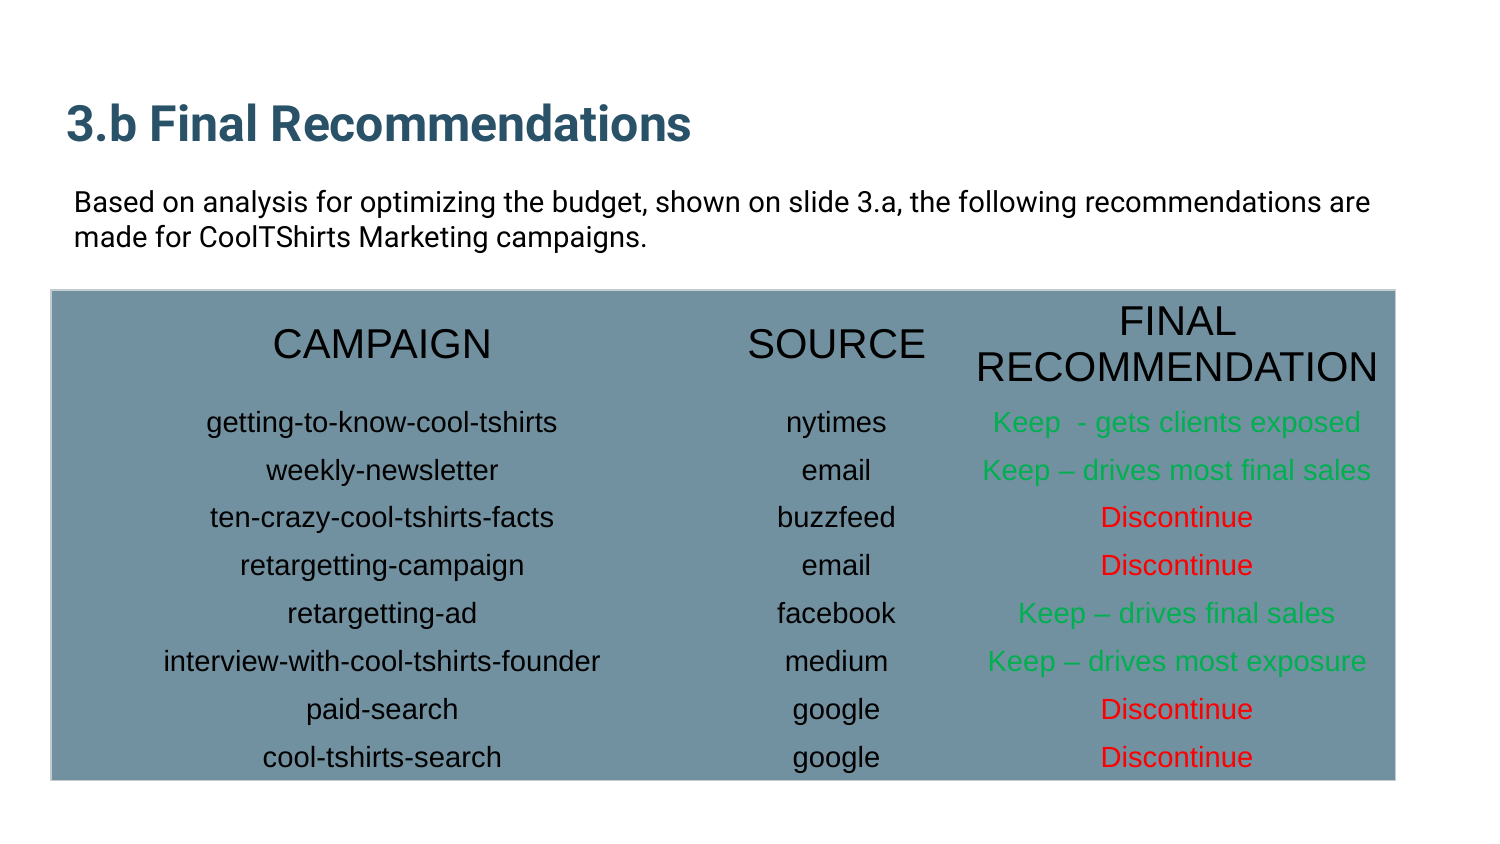

3.b Final Recommendations
Based on analysis for optimizing the budget, shown on slide 3.a, the following recommendations are made for CoolTShirts Marketing campaigns.
| CAMPAIGN | SOURCE | FINAL RECOMMENDATION |
| --- | --- | --- |
| getting-to-know-cool-tshirts | nytimes | Keep - gets clients exposed |
| weekly-newsletter | email | Keep – drives most final sales |
| ten-crazy-cool-tshirts-facts | buzzfeed | Discontinue |
| retargetting-campaign | email | Discontinue |
| retargetting-ad | facebook | Keep – drives final sales |
| interview-with-cool-tshirts-founder | medium | Keep – drives most exposure |
| paid-search | google | Discontinue |
| cool-tshirts-search | google | Discontinue |